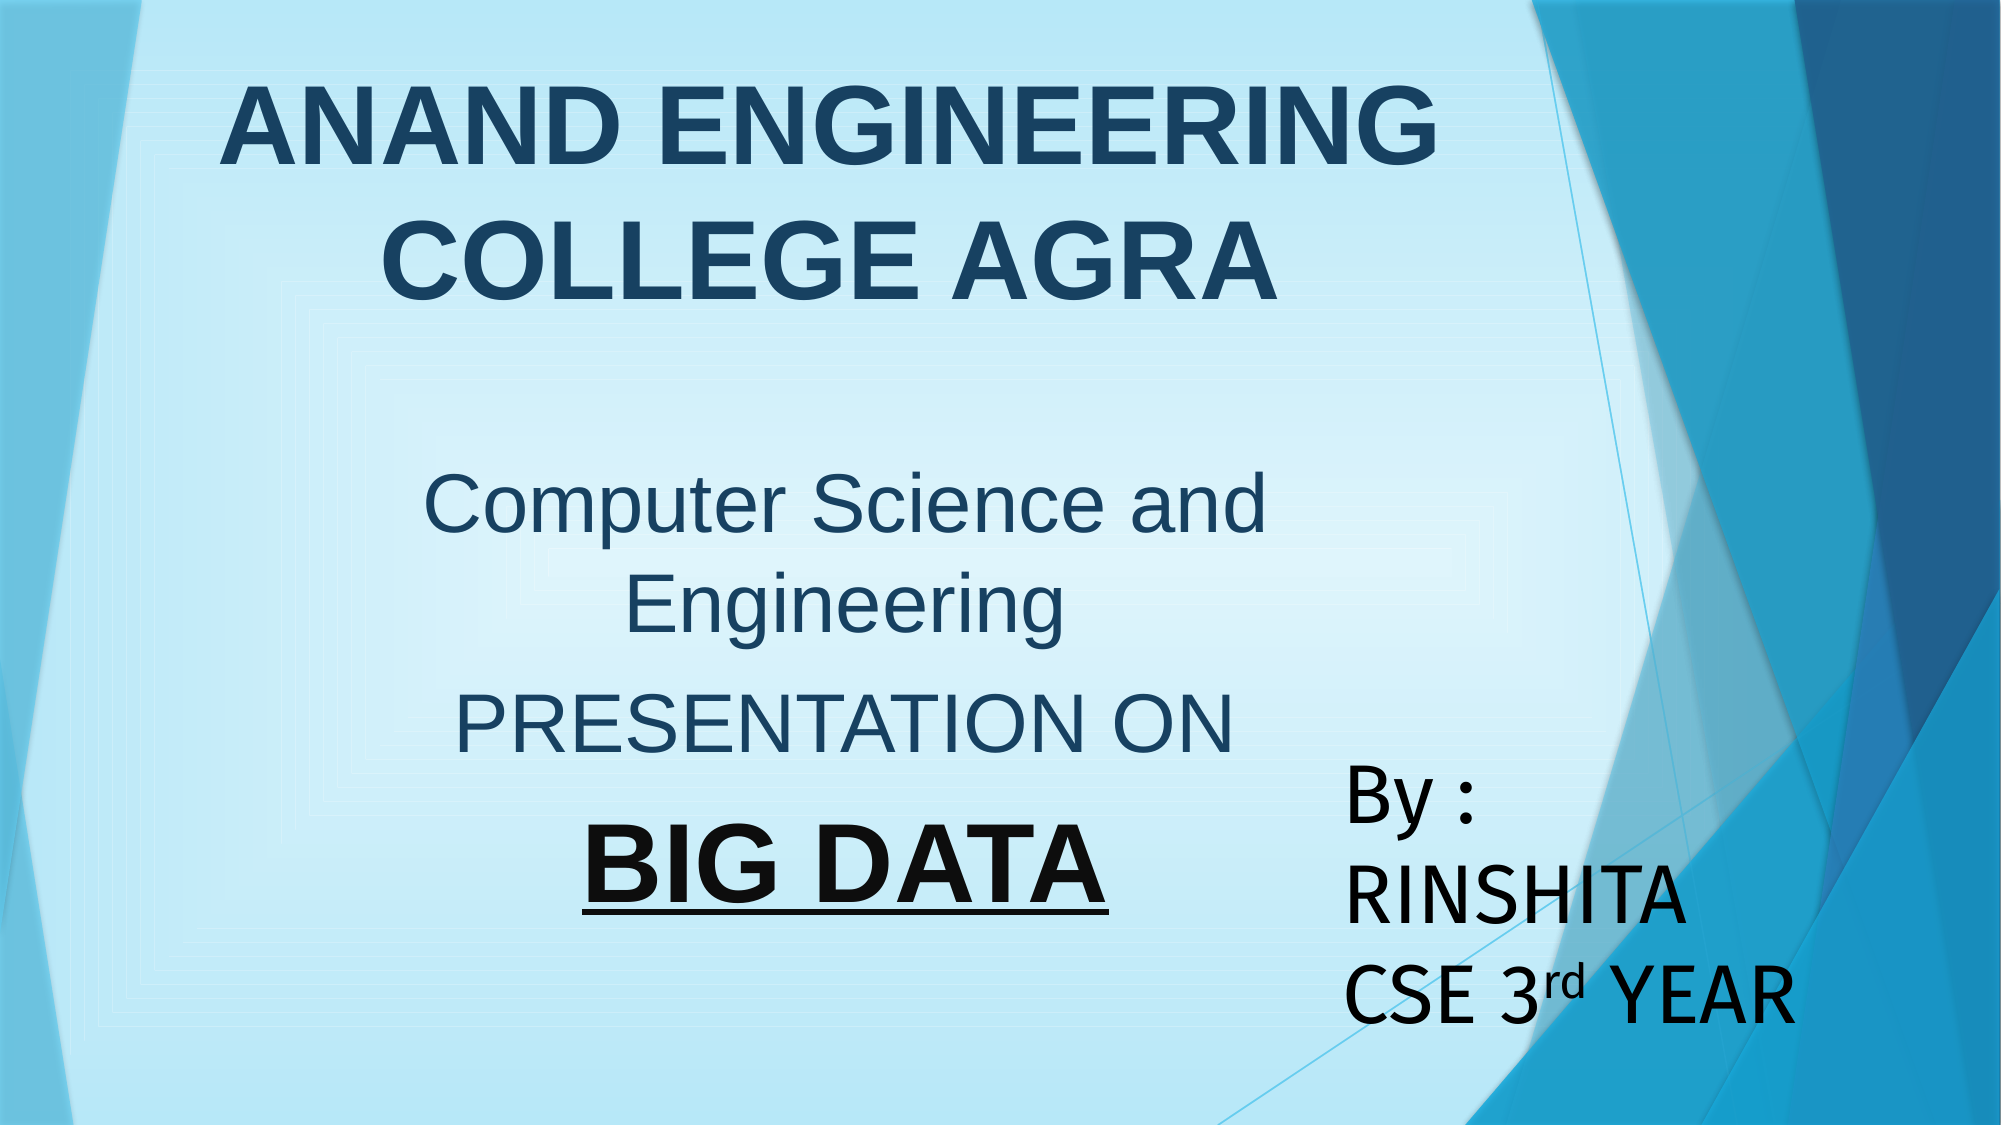

# ANAND ENGINEERING COLLEGE AGRA

Computer Science and Engineering
PRESENTATION ON
BIG DATA
By :
RINSHITA
CSE 3rd YEAR